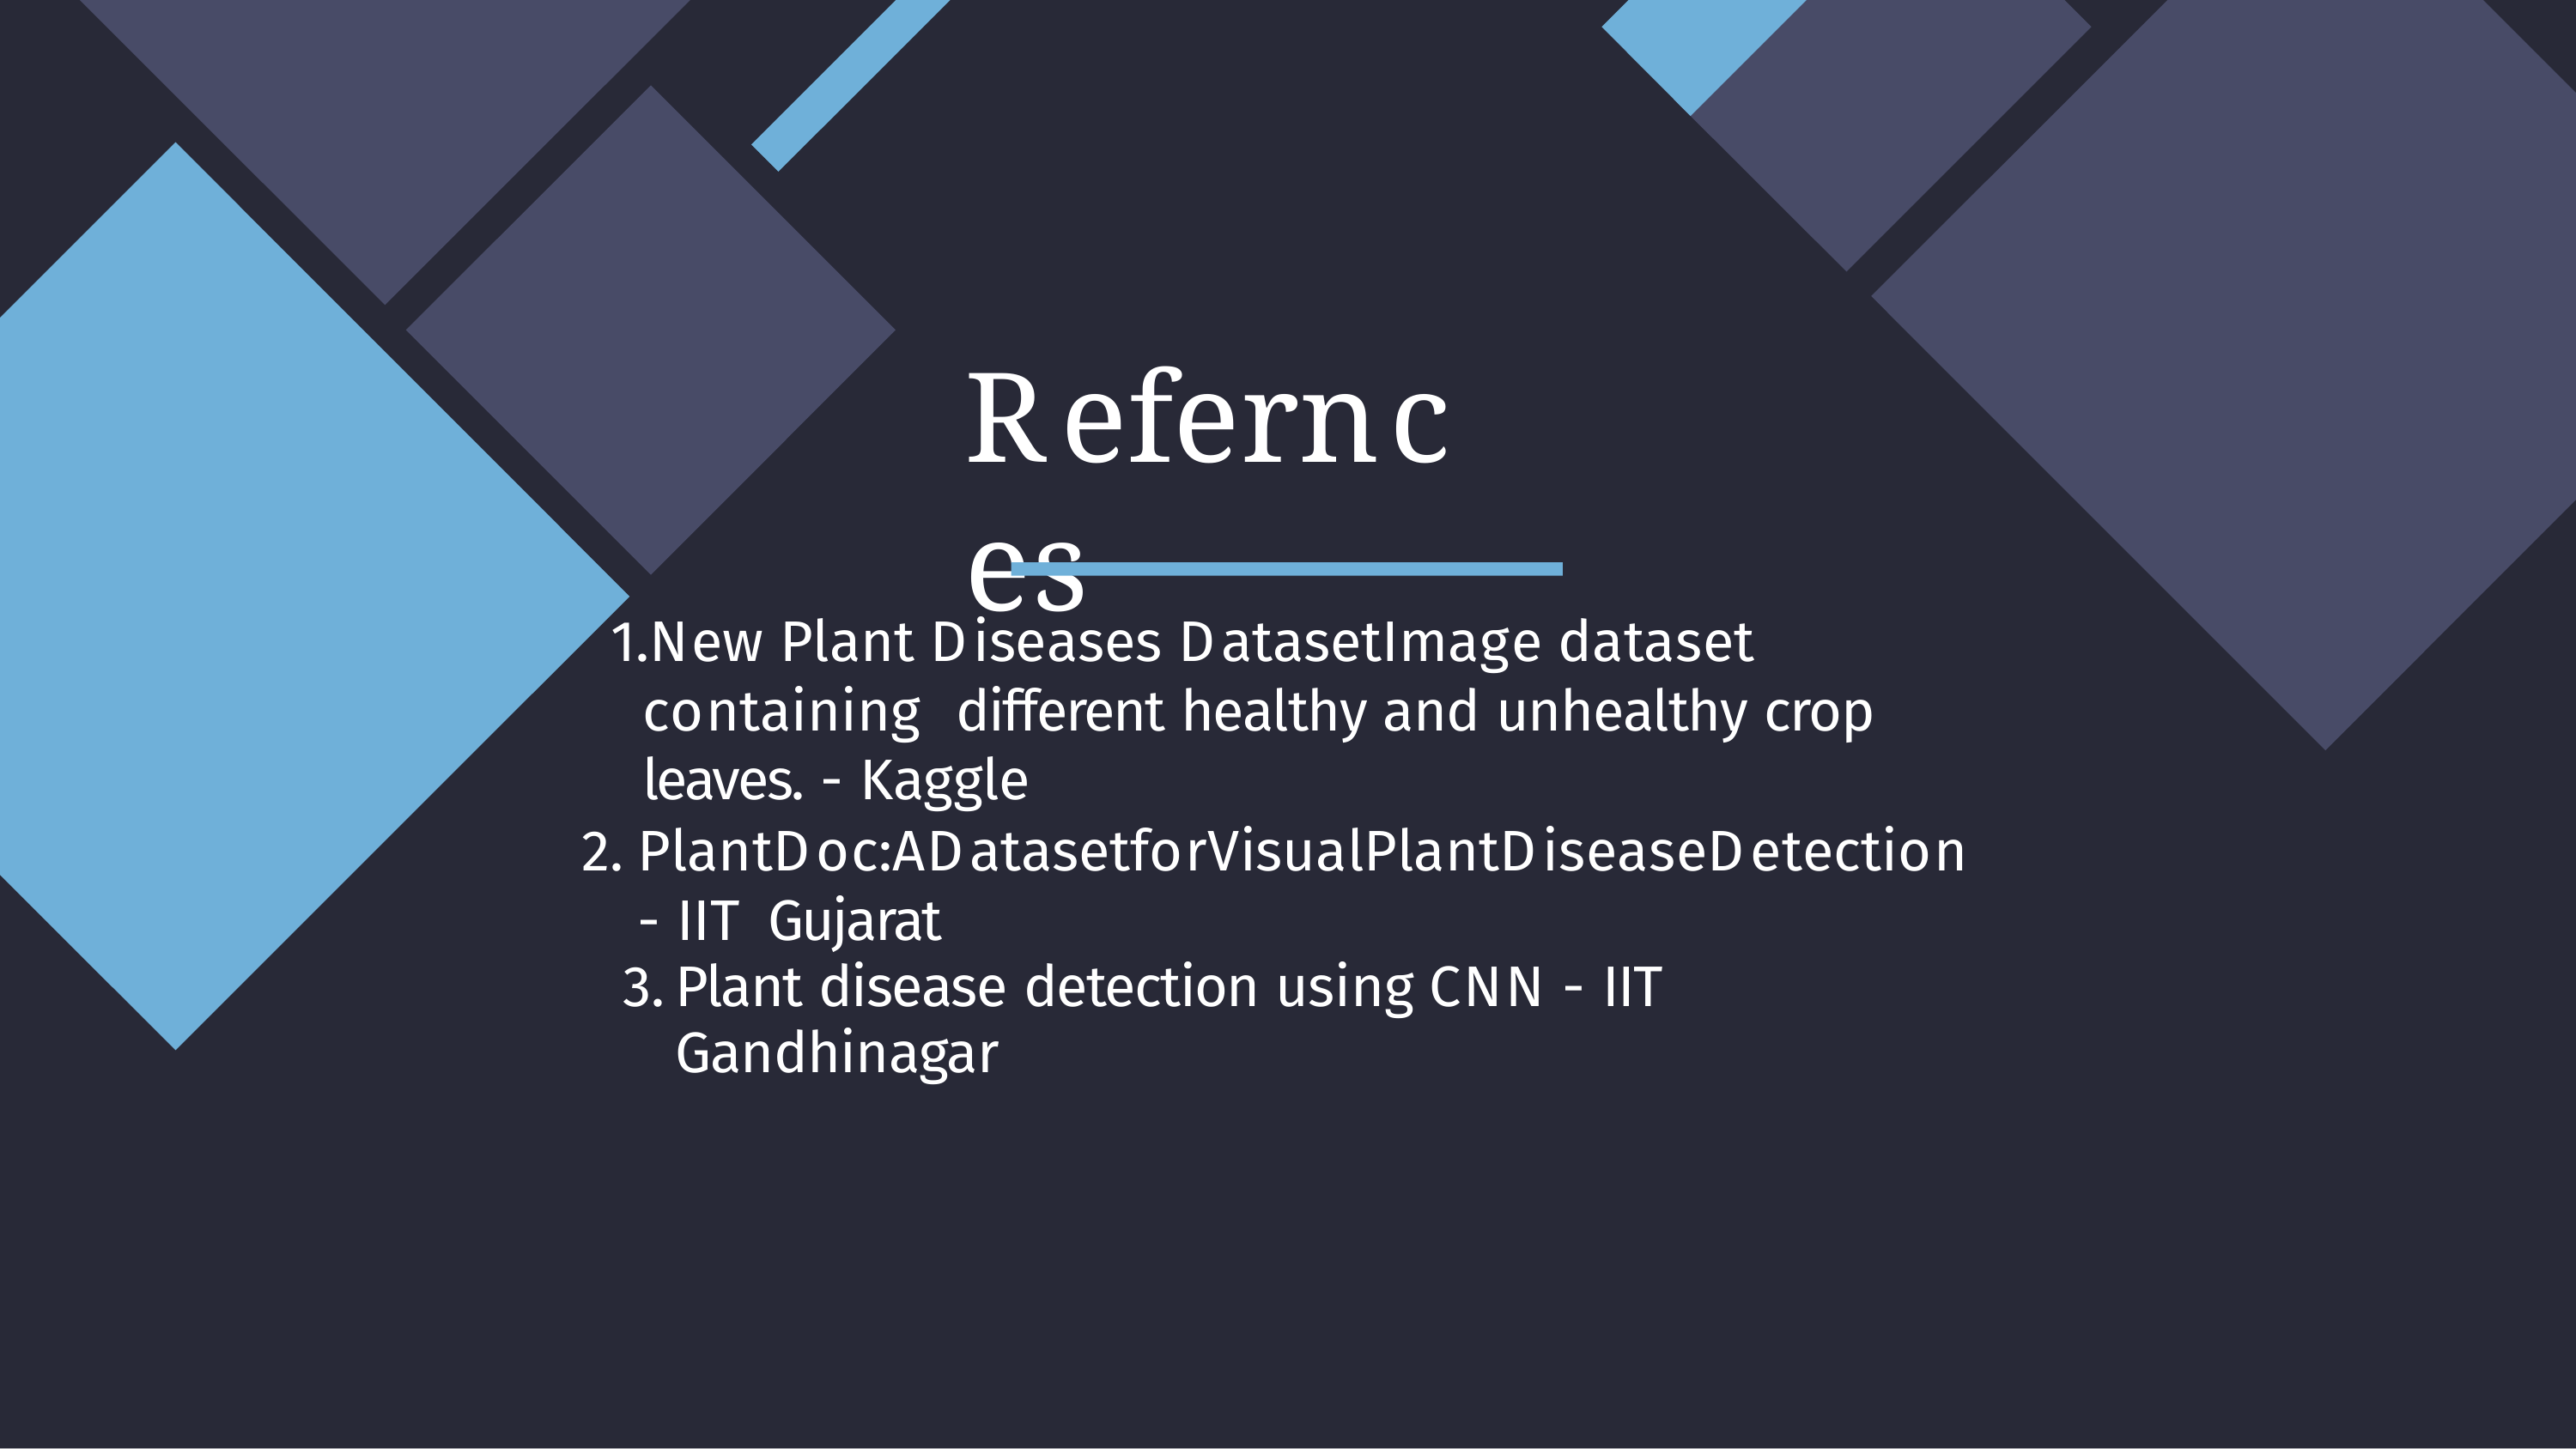

# Refernces

New Plant Diseases DatasetImage dataset containing  different healthy and unhealthy crop leaves. - Kaggle
PlantDoc:ADatasetforVisualPlantDiseaseDetection - IIT  Gujarat
Plant disease detection using CNN - IIT Gandhinagar